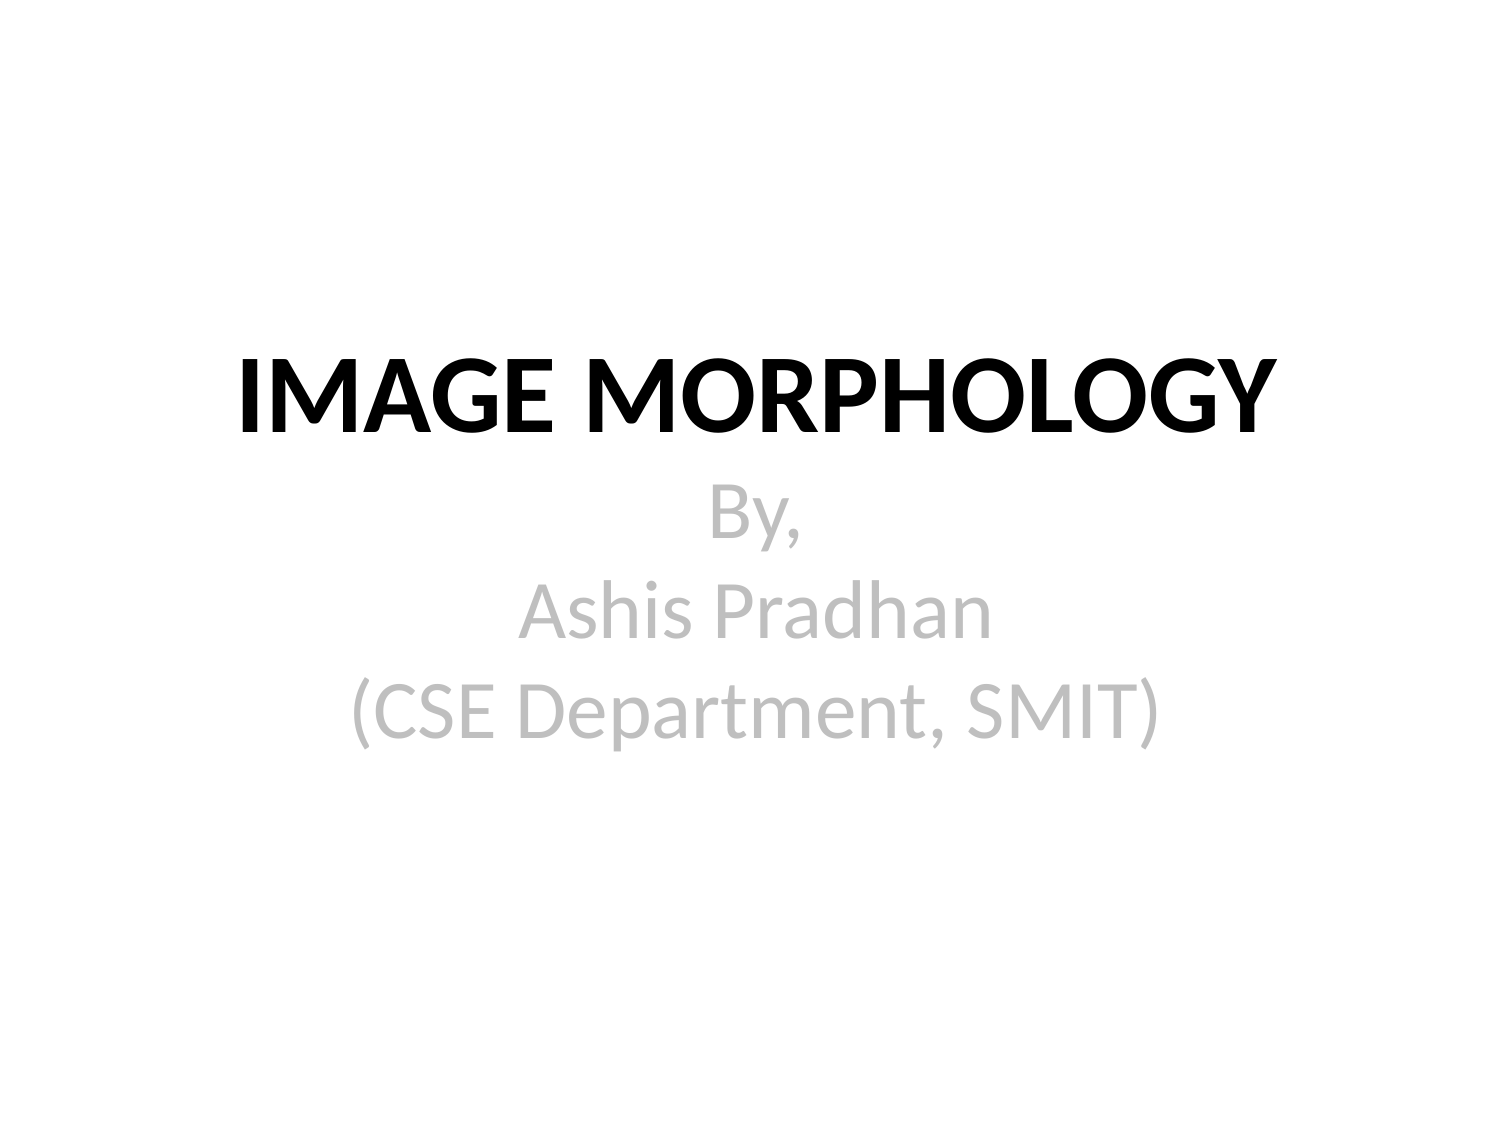

# IMAGE MORPHOLOGY By, Ashis Pradhan (CSE Department, SMIT)